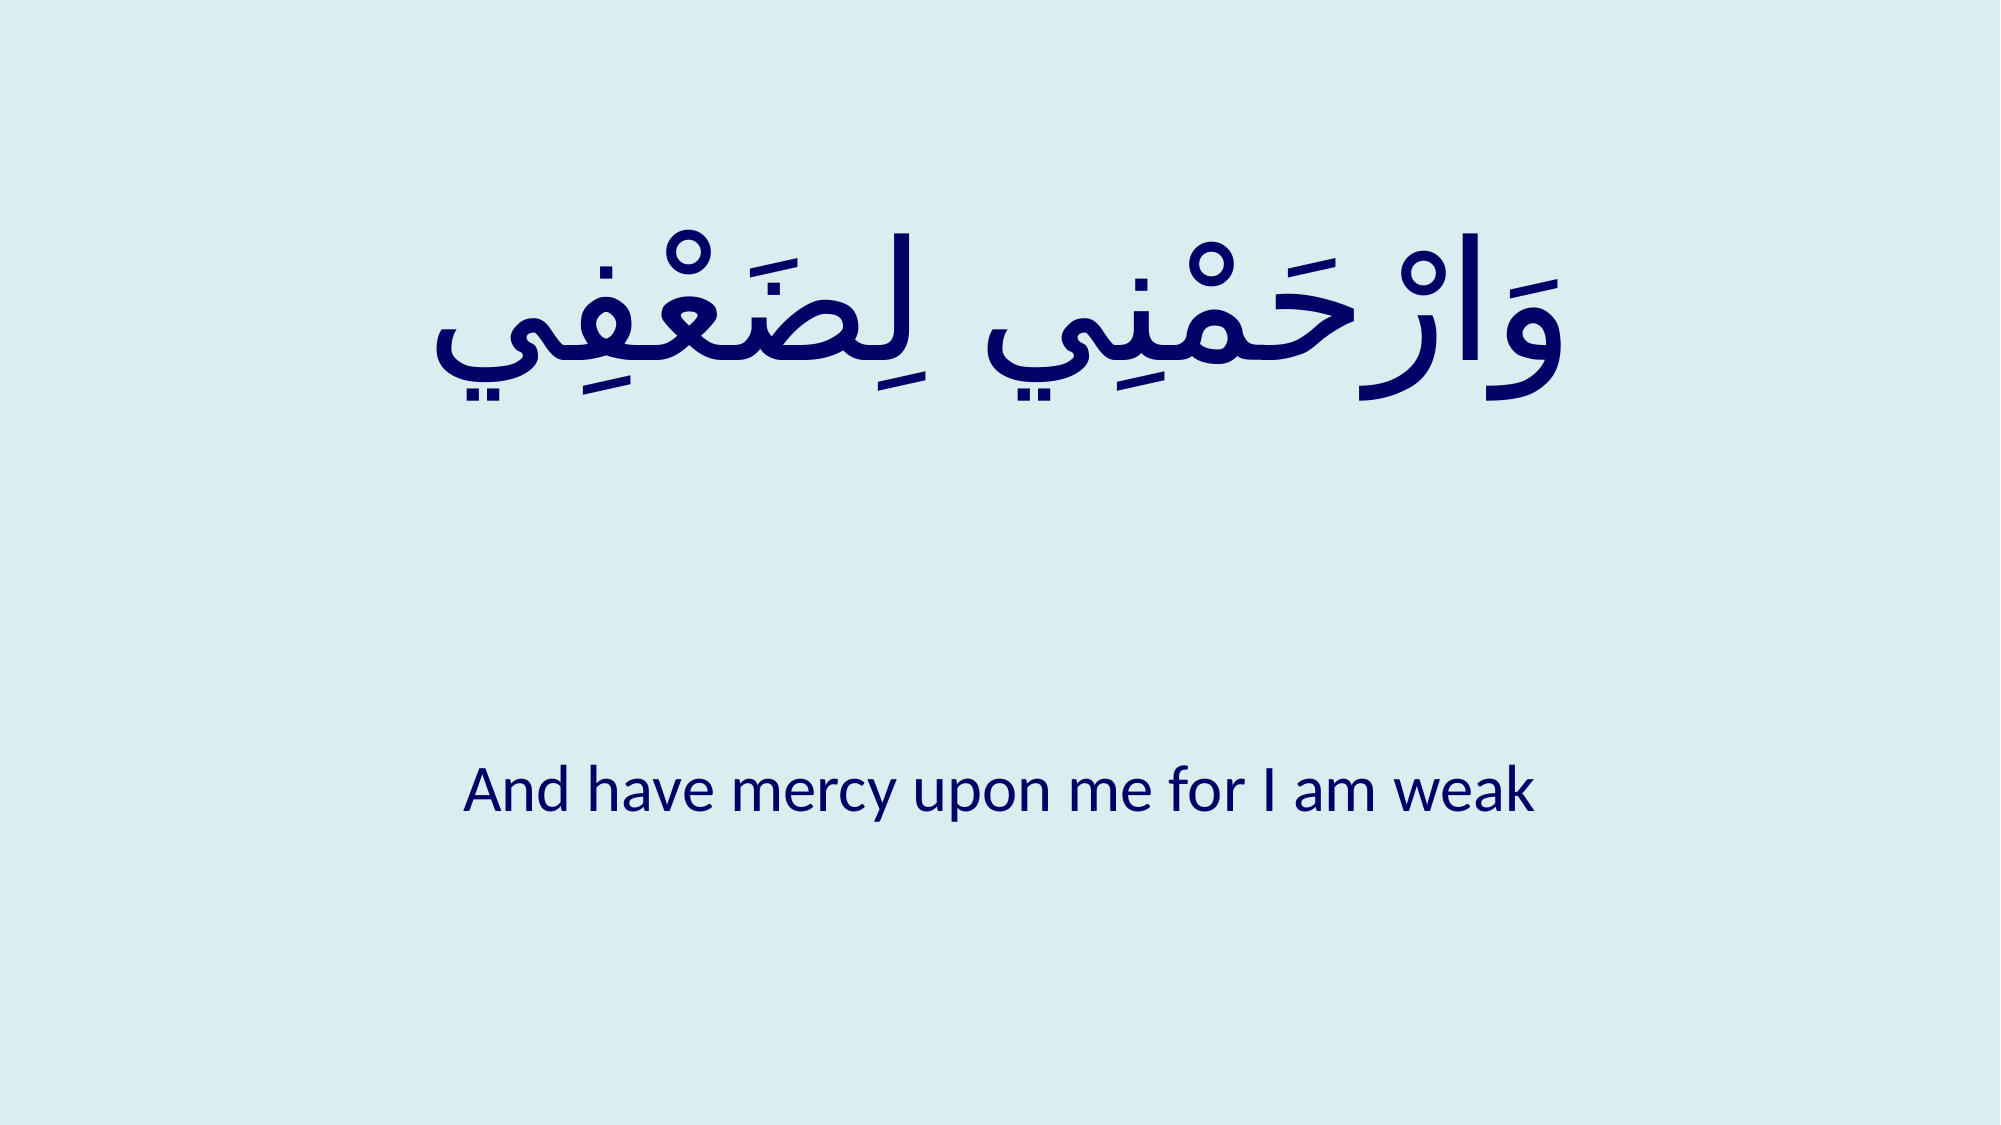

# وَارْحَمْنِي لِضَعْفِي
And have mercy upon me for I am weak